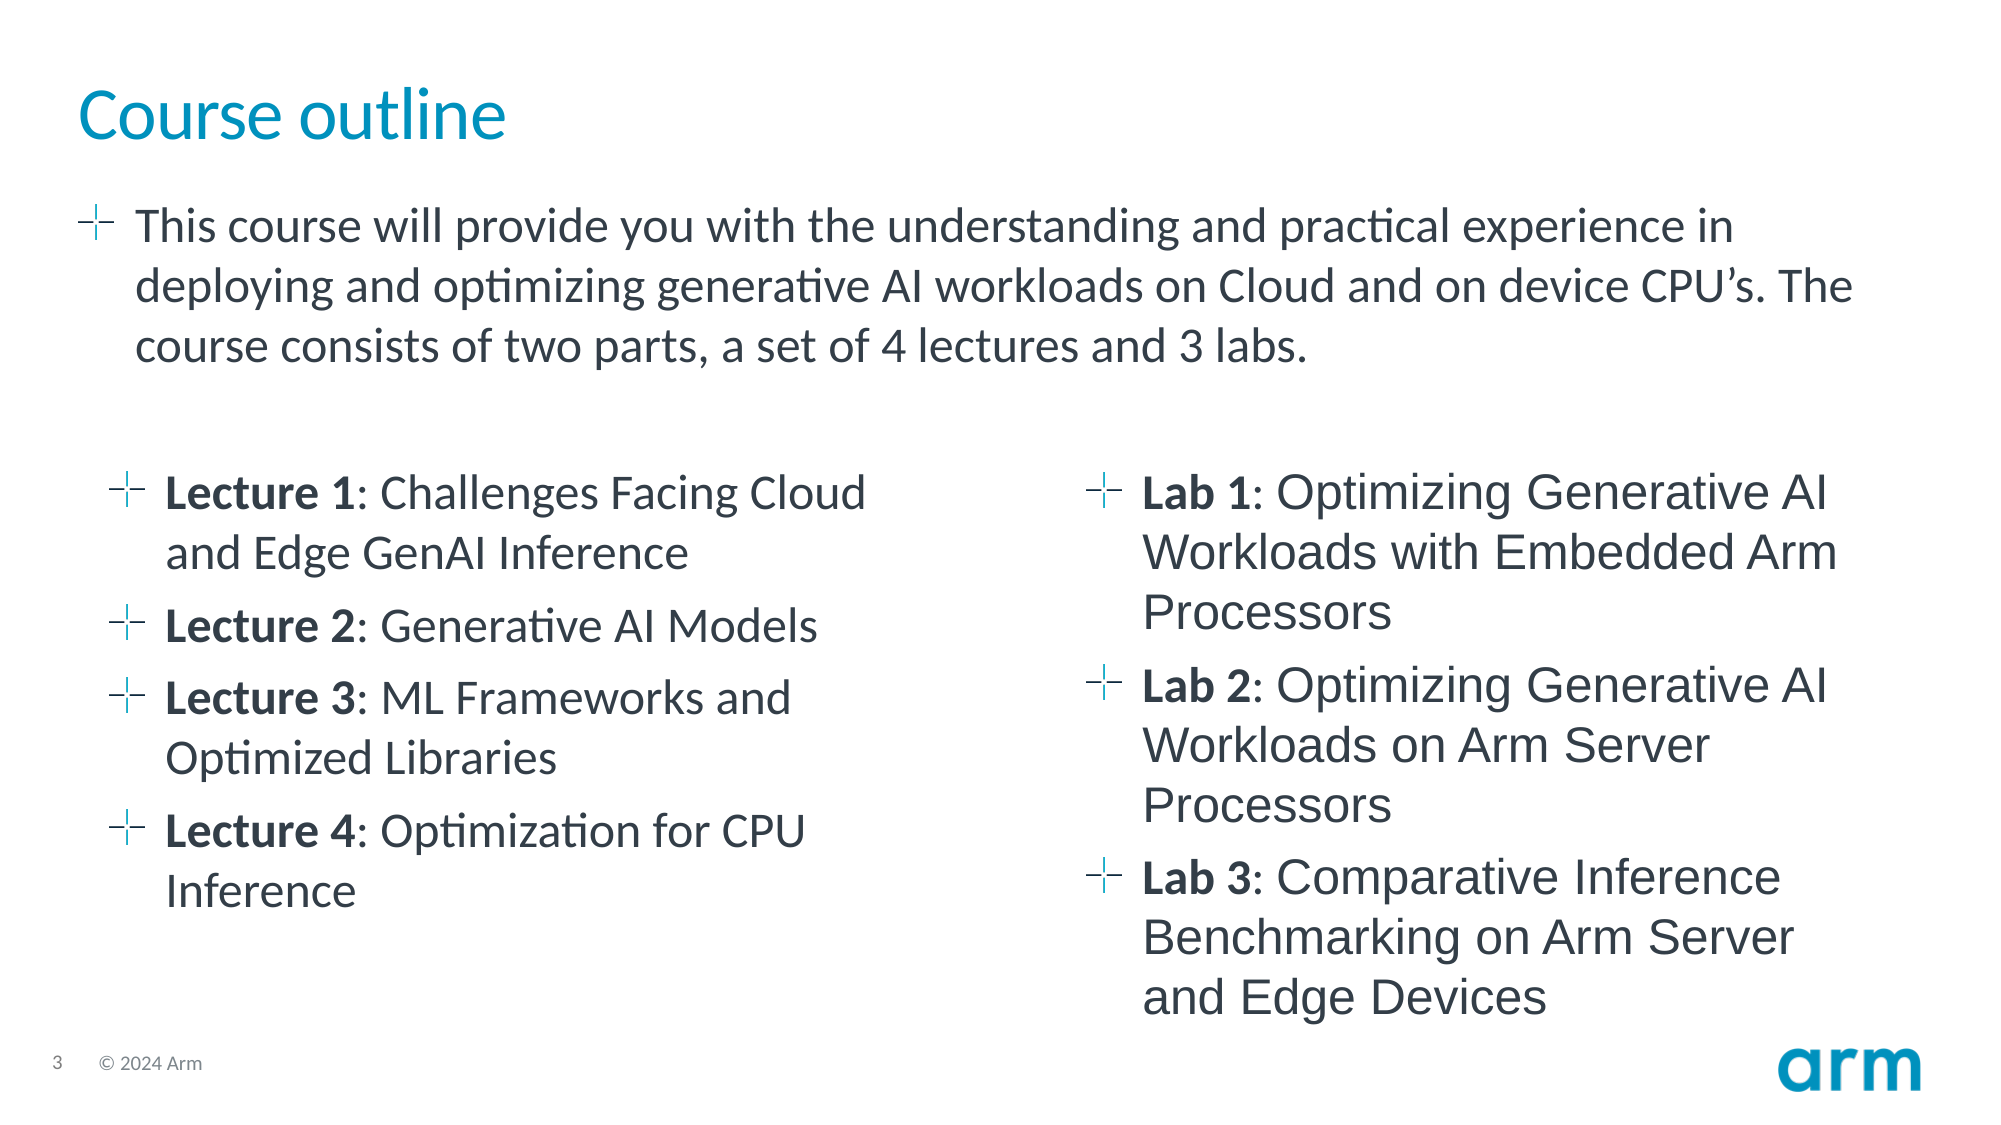

# Course outline
This course will provide you with the understanding and practical experience in deploying and optimizing generative AI workloads on Cloud and on device CPU’s. The course consists of two parts, a set of 4 lectures and 3 labs.
Lab 1: Optimizing Generative AI Workloads with Embedded Arm Processors
Lab 2: Optimizing Generative AI Workloads on Arm Server Processors
Lab 3: Comparative Inference Benchmarking on Arm Server and Edge Devices

Lecture 1: Challenges Facing Cloud and Edge GenAI Inference
Lecture 2: Generative AI Models
Lecture 3: ML Frameworks and Optimized Libraries
Lecture 4: Optimization for CPU Inference